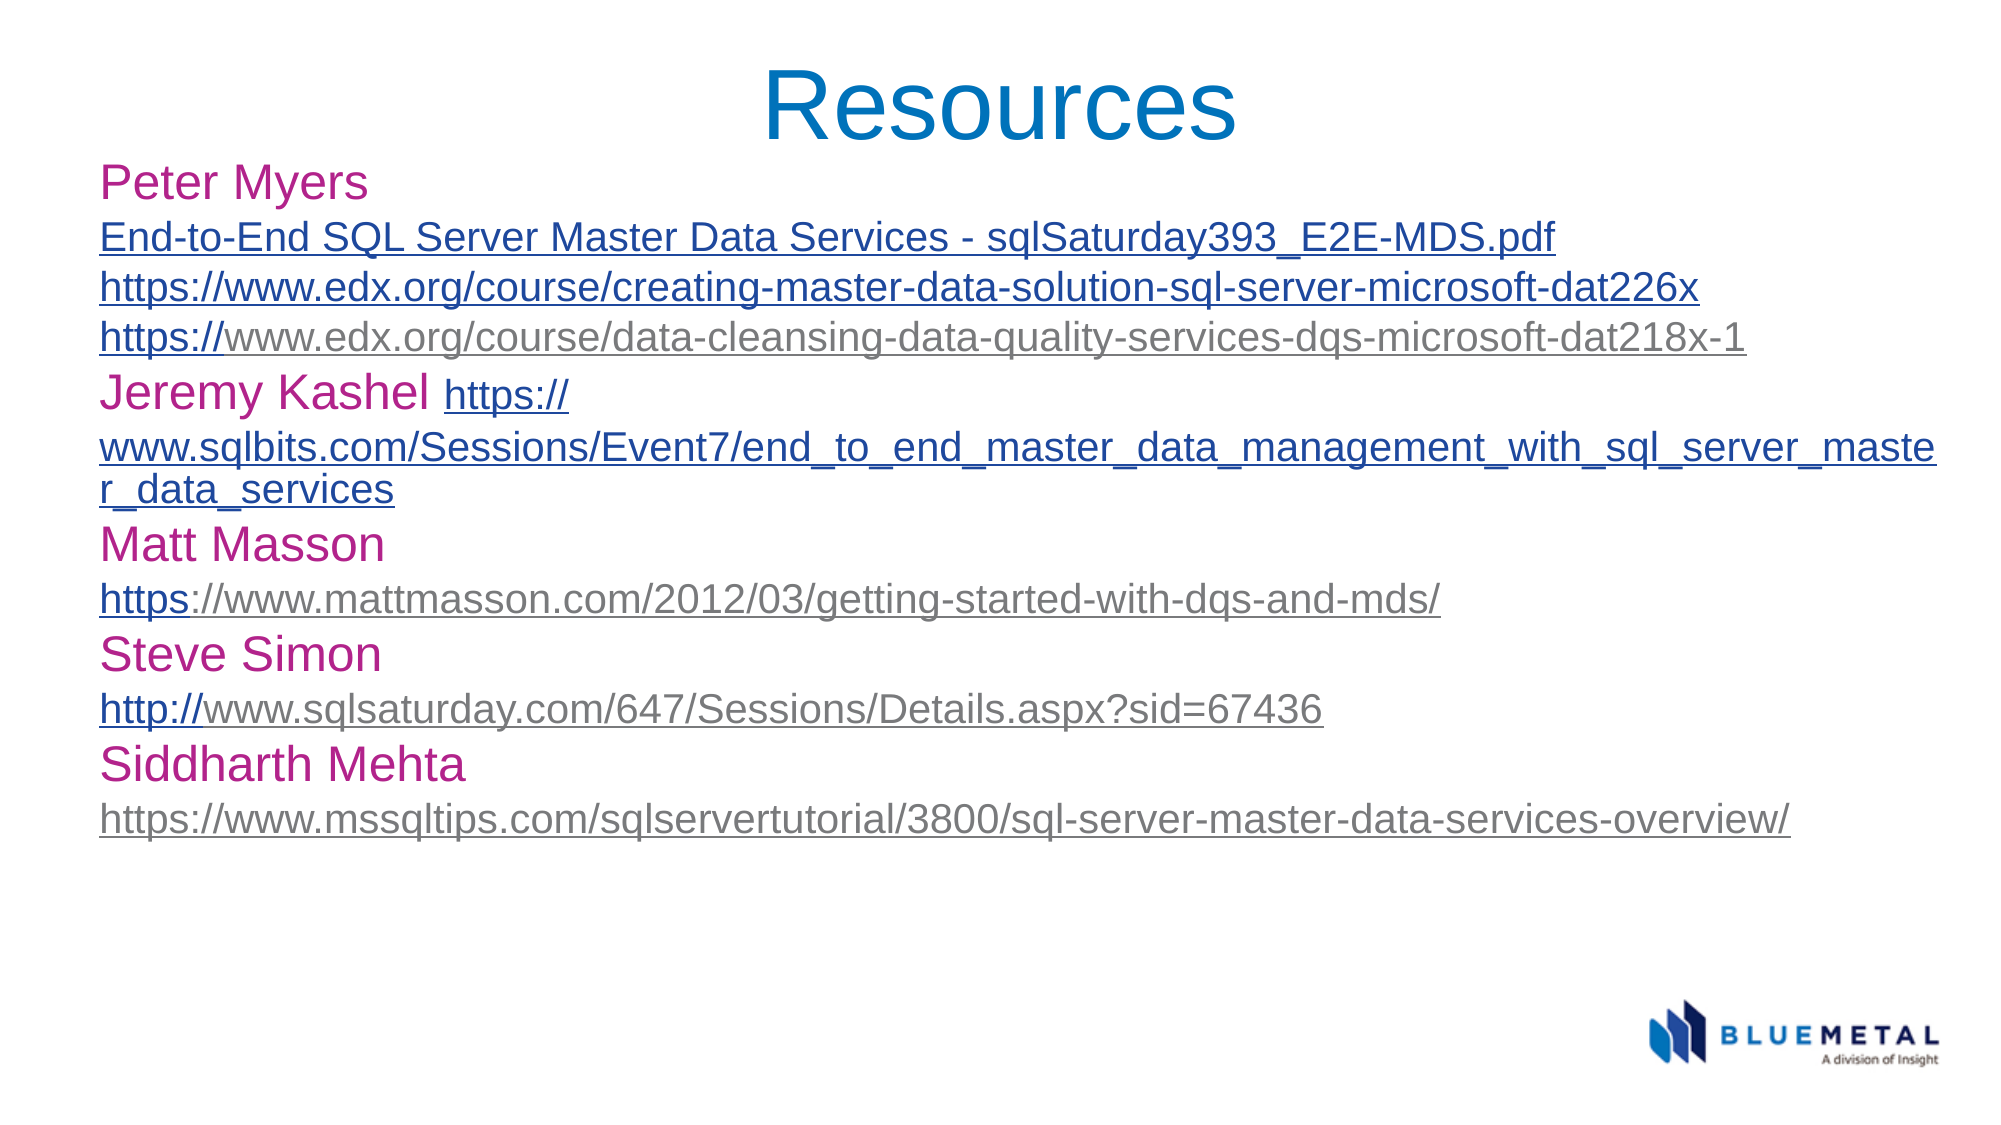

Resources
Peter Myers
End-to-End SQL Server Master Data Services - sqlSaturday393_E2E-MDS.pdf
https://www.edx.org/course/creating-master-data-solution-sql-server-microsoft-dat226x
https://www.edx.org/course/data-cleansing-data-quality-services-dqs-microsoft-dat218x-1
Jeremy Kashel https://www.sqlbits.com/Sessions/Event7/end_to_end_master_data_management_with_sql_server_master_data_services
Matt Masson
https://www.mattmasson.com/2012/03/getting-started-with-dqs-and-mds/
Steve Simon
http://www.sqlsaturday.com/647/Sessions/Details.aspx?sid=67436
Siddharth Mehta
https://www.mssqltips.com/sqlservertutorial/3800/sql-server-master-data-services-overview/